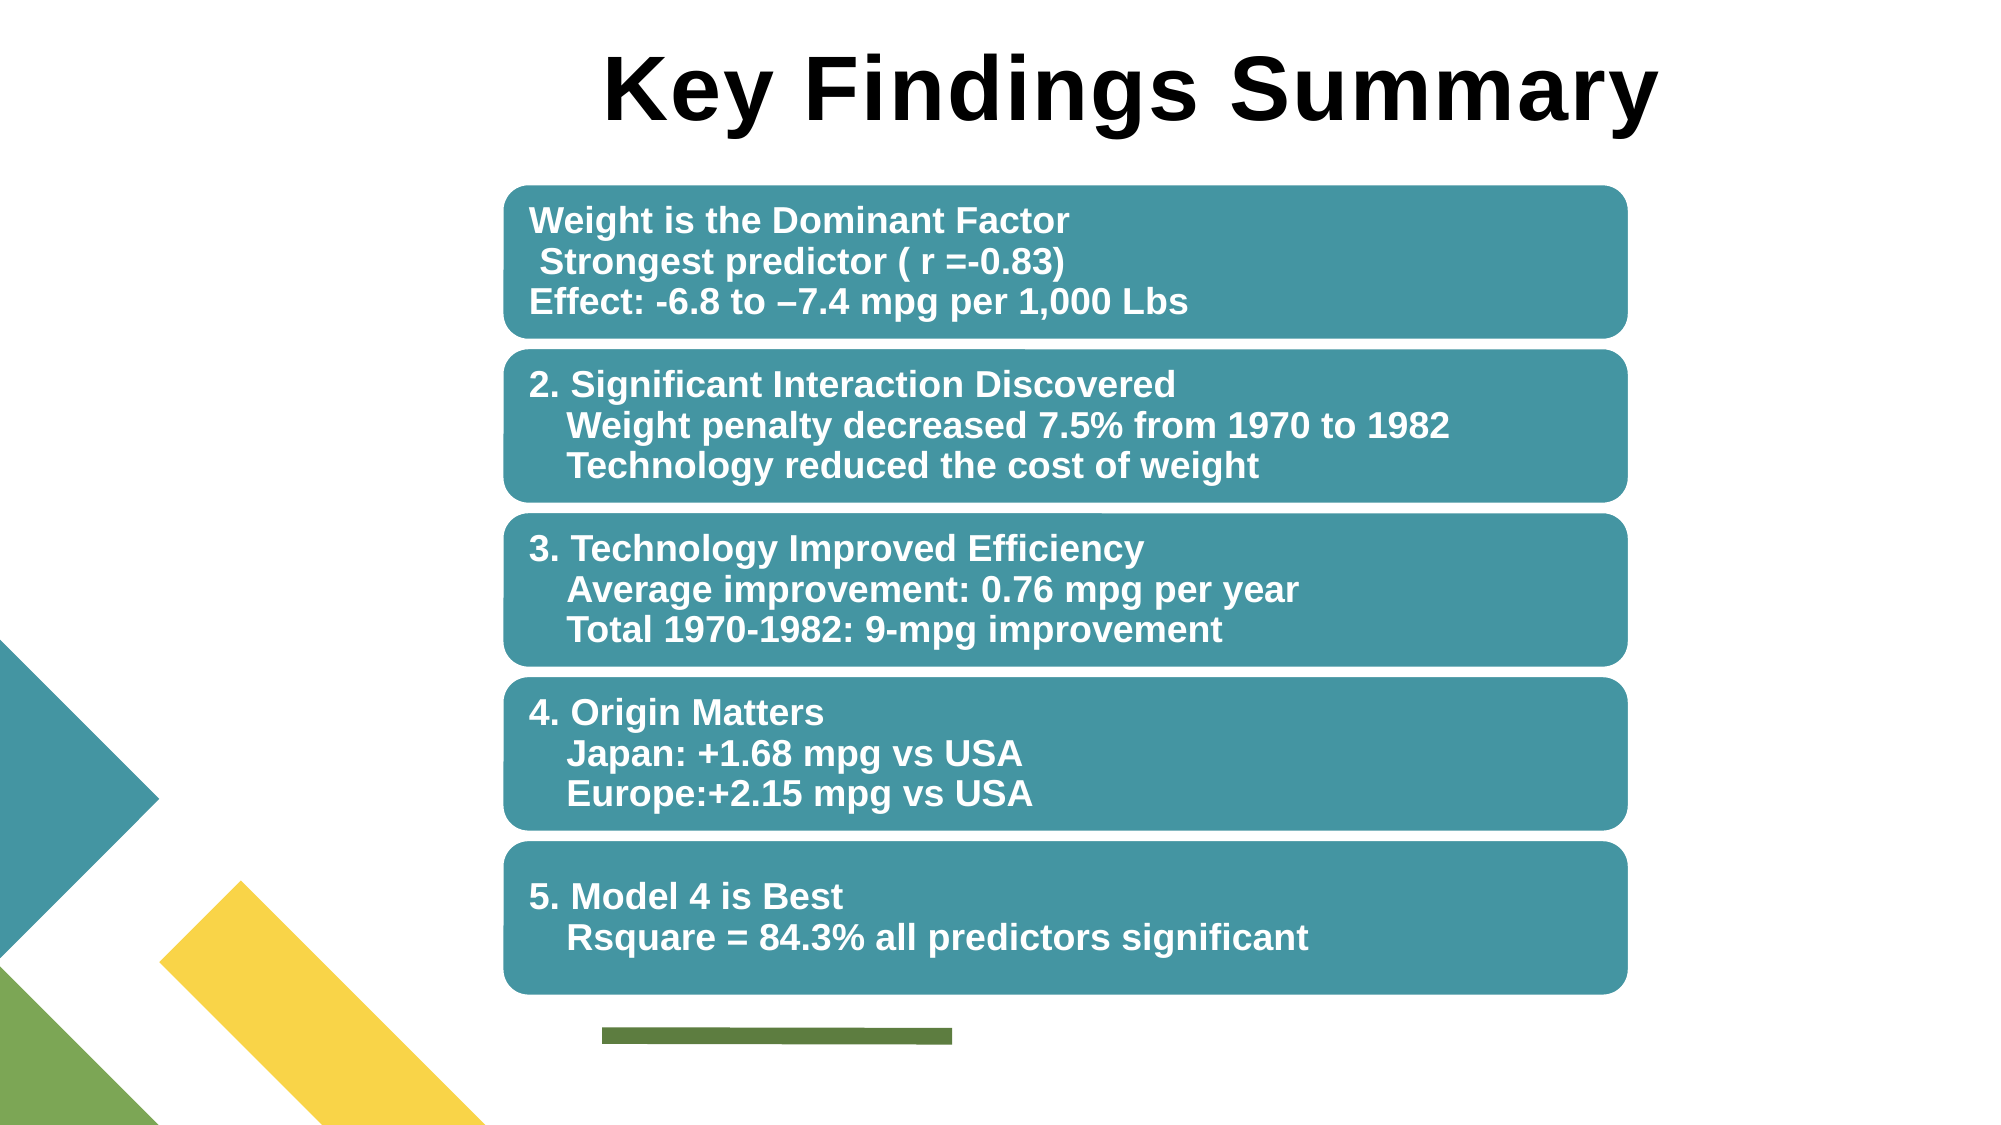

# Key Findings Summary

Weight is the Dominant Factor
 Strongest predictor ( r =-0.83)
Effect: -6.8 to –7.4 mpg per 1,000 Lbs
2. Significant Interaction Discovered
 Weight penalty decreased 7.5% from 1970 to 1982
 Technology reduced the cost of weight
3. Technology Improved Efficiency
 Average improvement: 0.76 mpg per year
 Total 1970-1982: 9-mpg improvement
4. Origin Matters
 Japan: +1.68 mpg vs USA
 Europe:+2.15 mpg vs USA
5. Model 4 is Best
 Rsquare = 84.3% all predictors significant